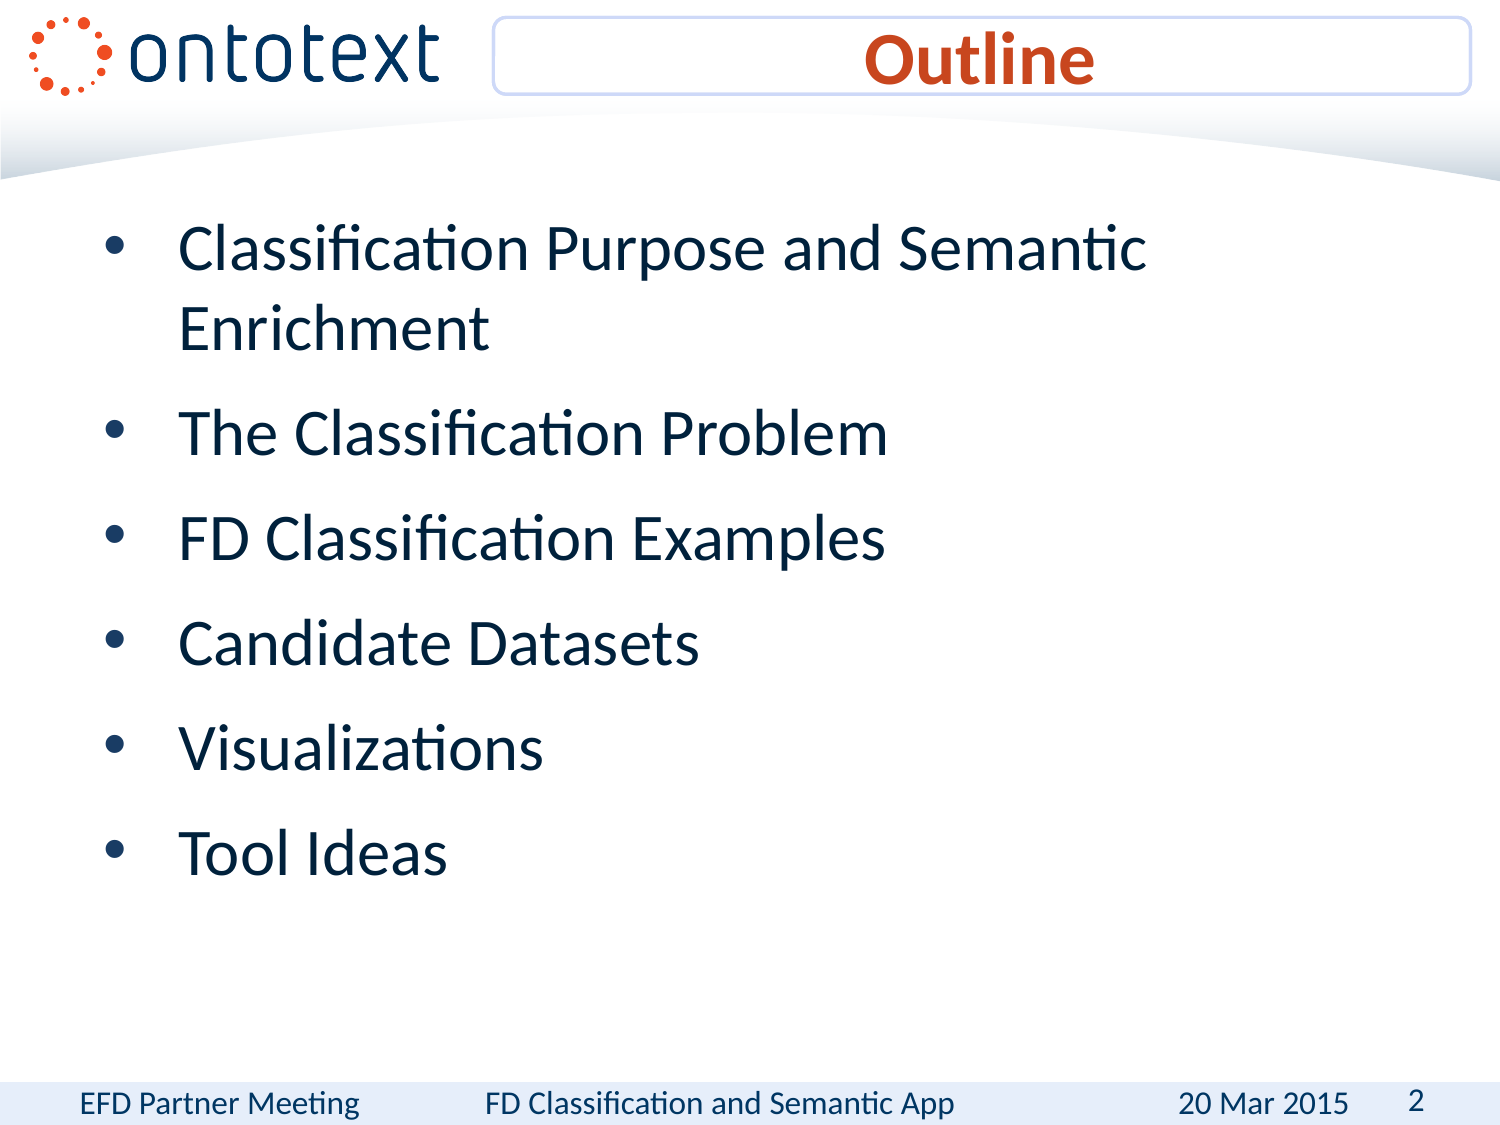

# Outline
Classification Purpose and Semantic Enrichment
The Classification Problem
FD Classification Examples
Candidate Datasets
Visualizations
Tool Ideas